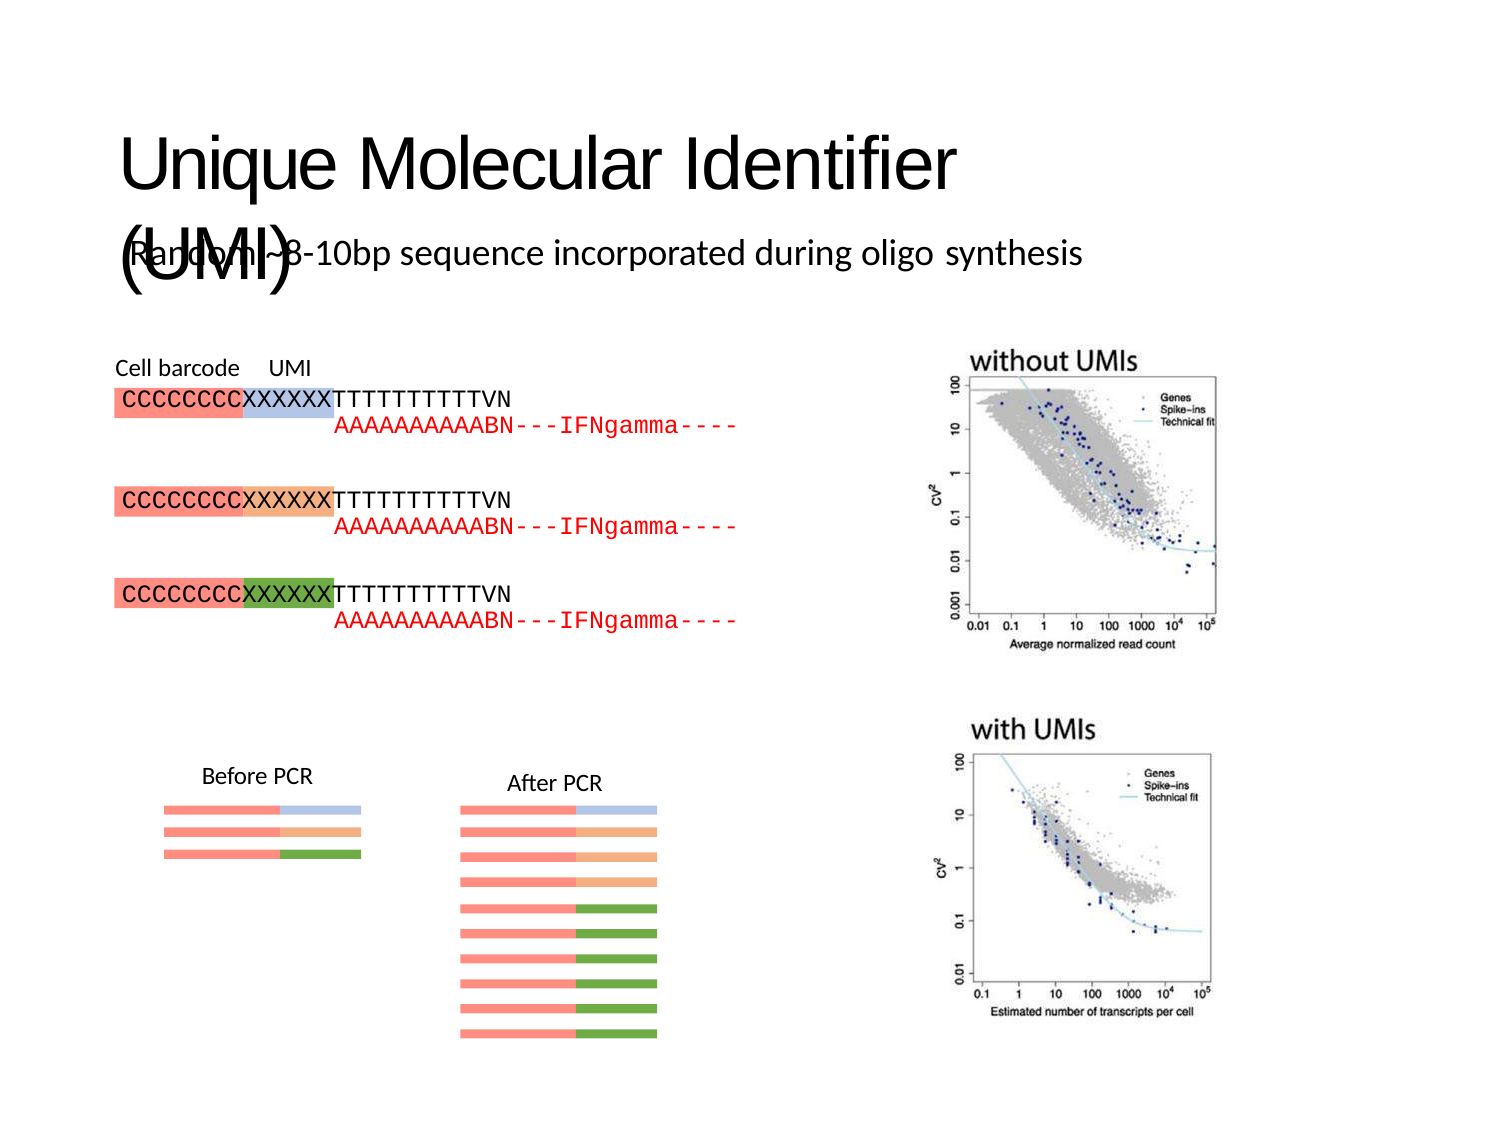

# Unique Molecular Identifier (UMI)
Random ~8-10bp sequence incorporated during oligo synthesis
Cell barcode	UMI
CCCCCCCCXXXXXXTTTTTTTTTTVN
AAAAAAAAAABN---IFNgamma----

CCCCCCCCXXXXXXTTTTTTTTTTVN
AAAAAAAAAABN---IFNgamma----

CCCCCCCCXXXXXXTTTTTTTTTTVN
AAAAAAAAAABN---IFNgamma----

Before PCR
After PCR